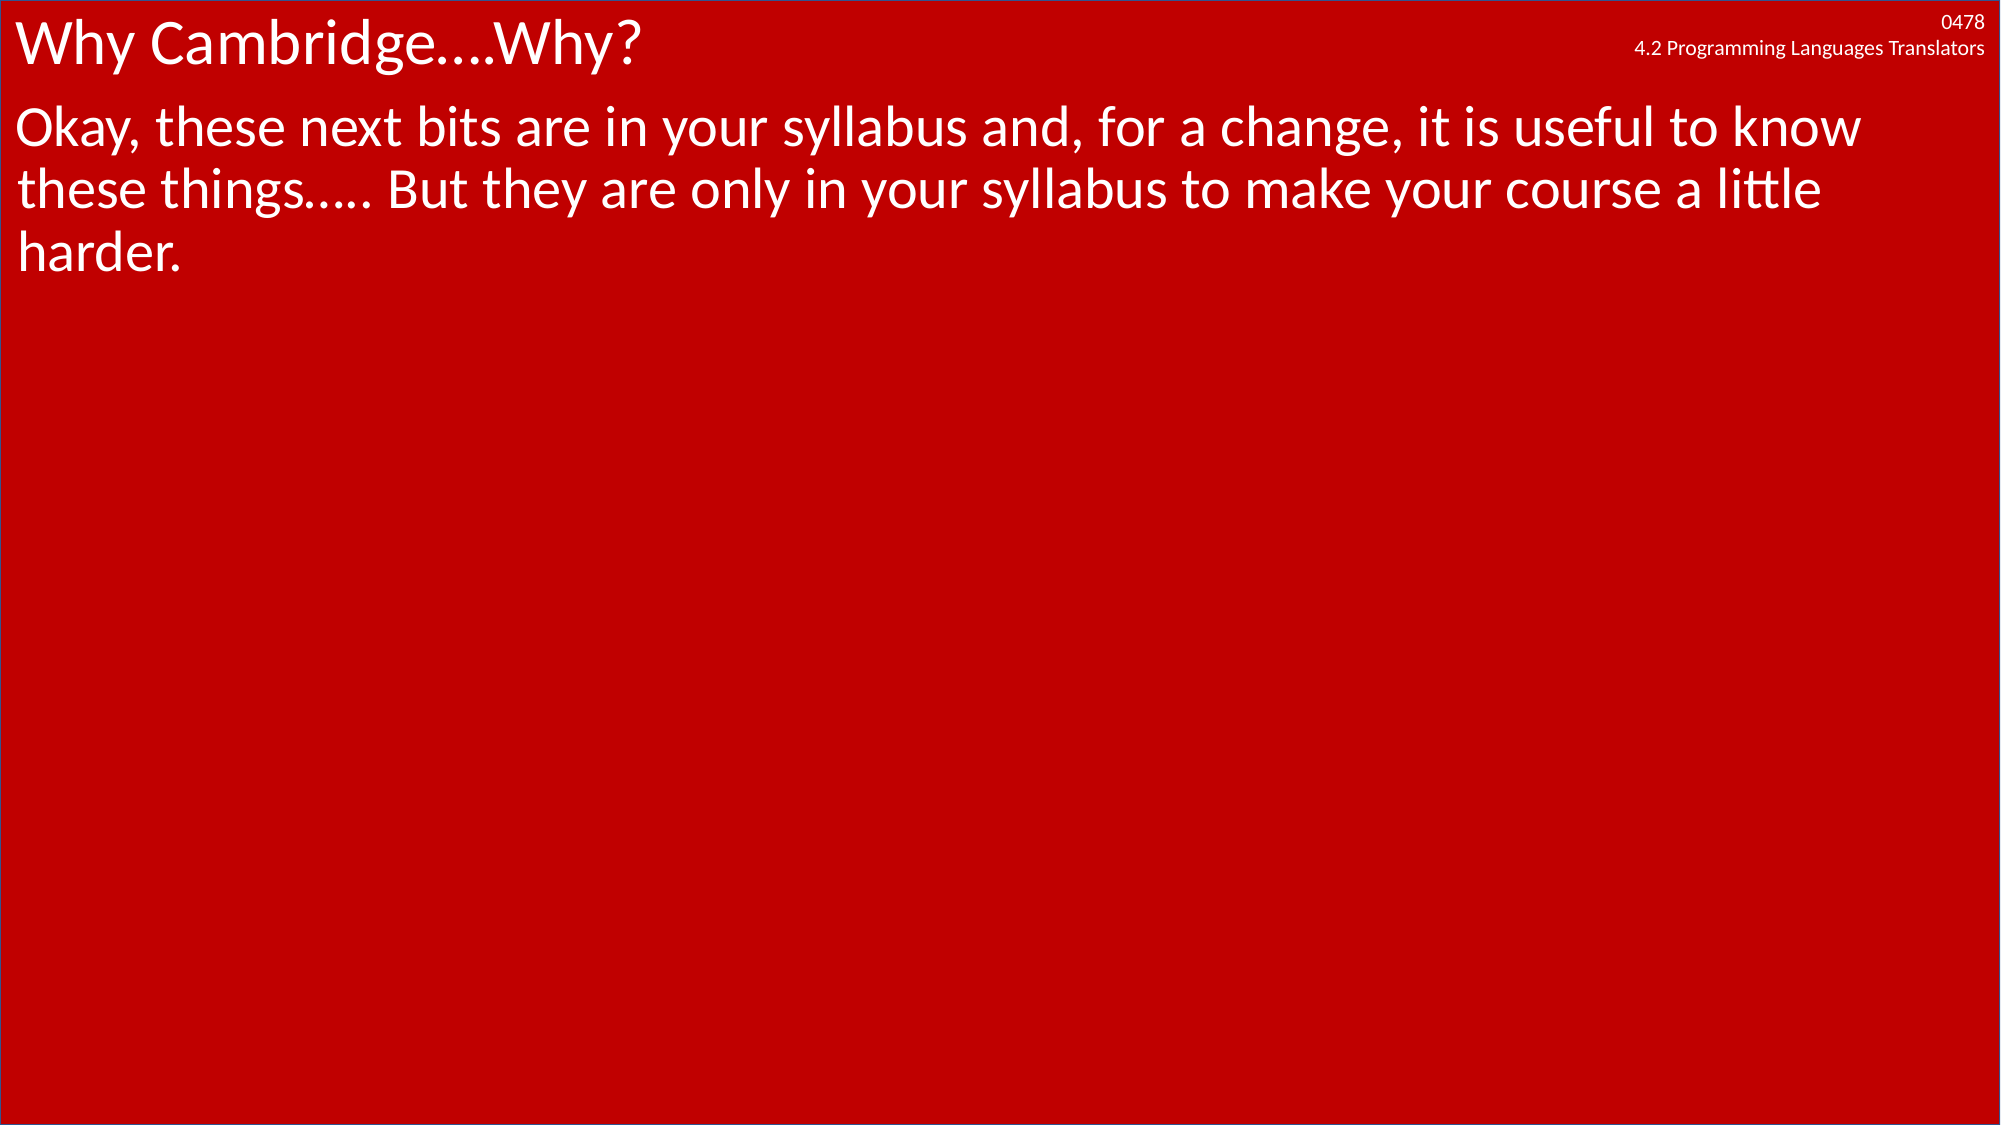

# Why Cambridge….Why?
Okay, these next bits are in your syllabus and, for a change, it is useful to know these things….. But they are only in your syllabus to make your course a little harder.